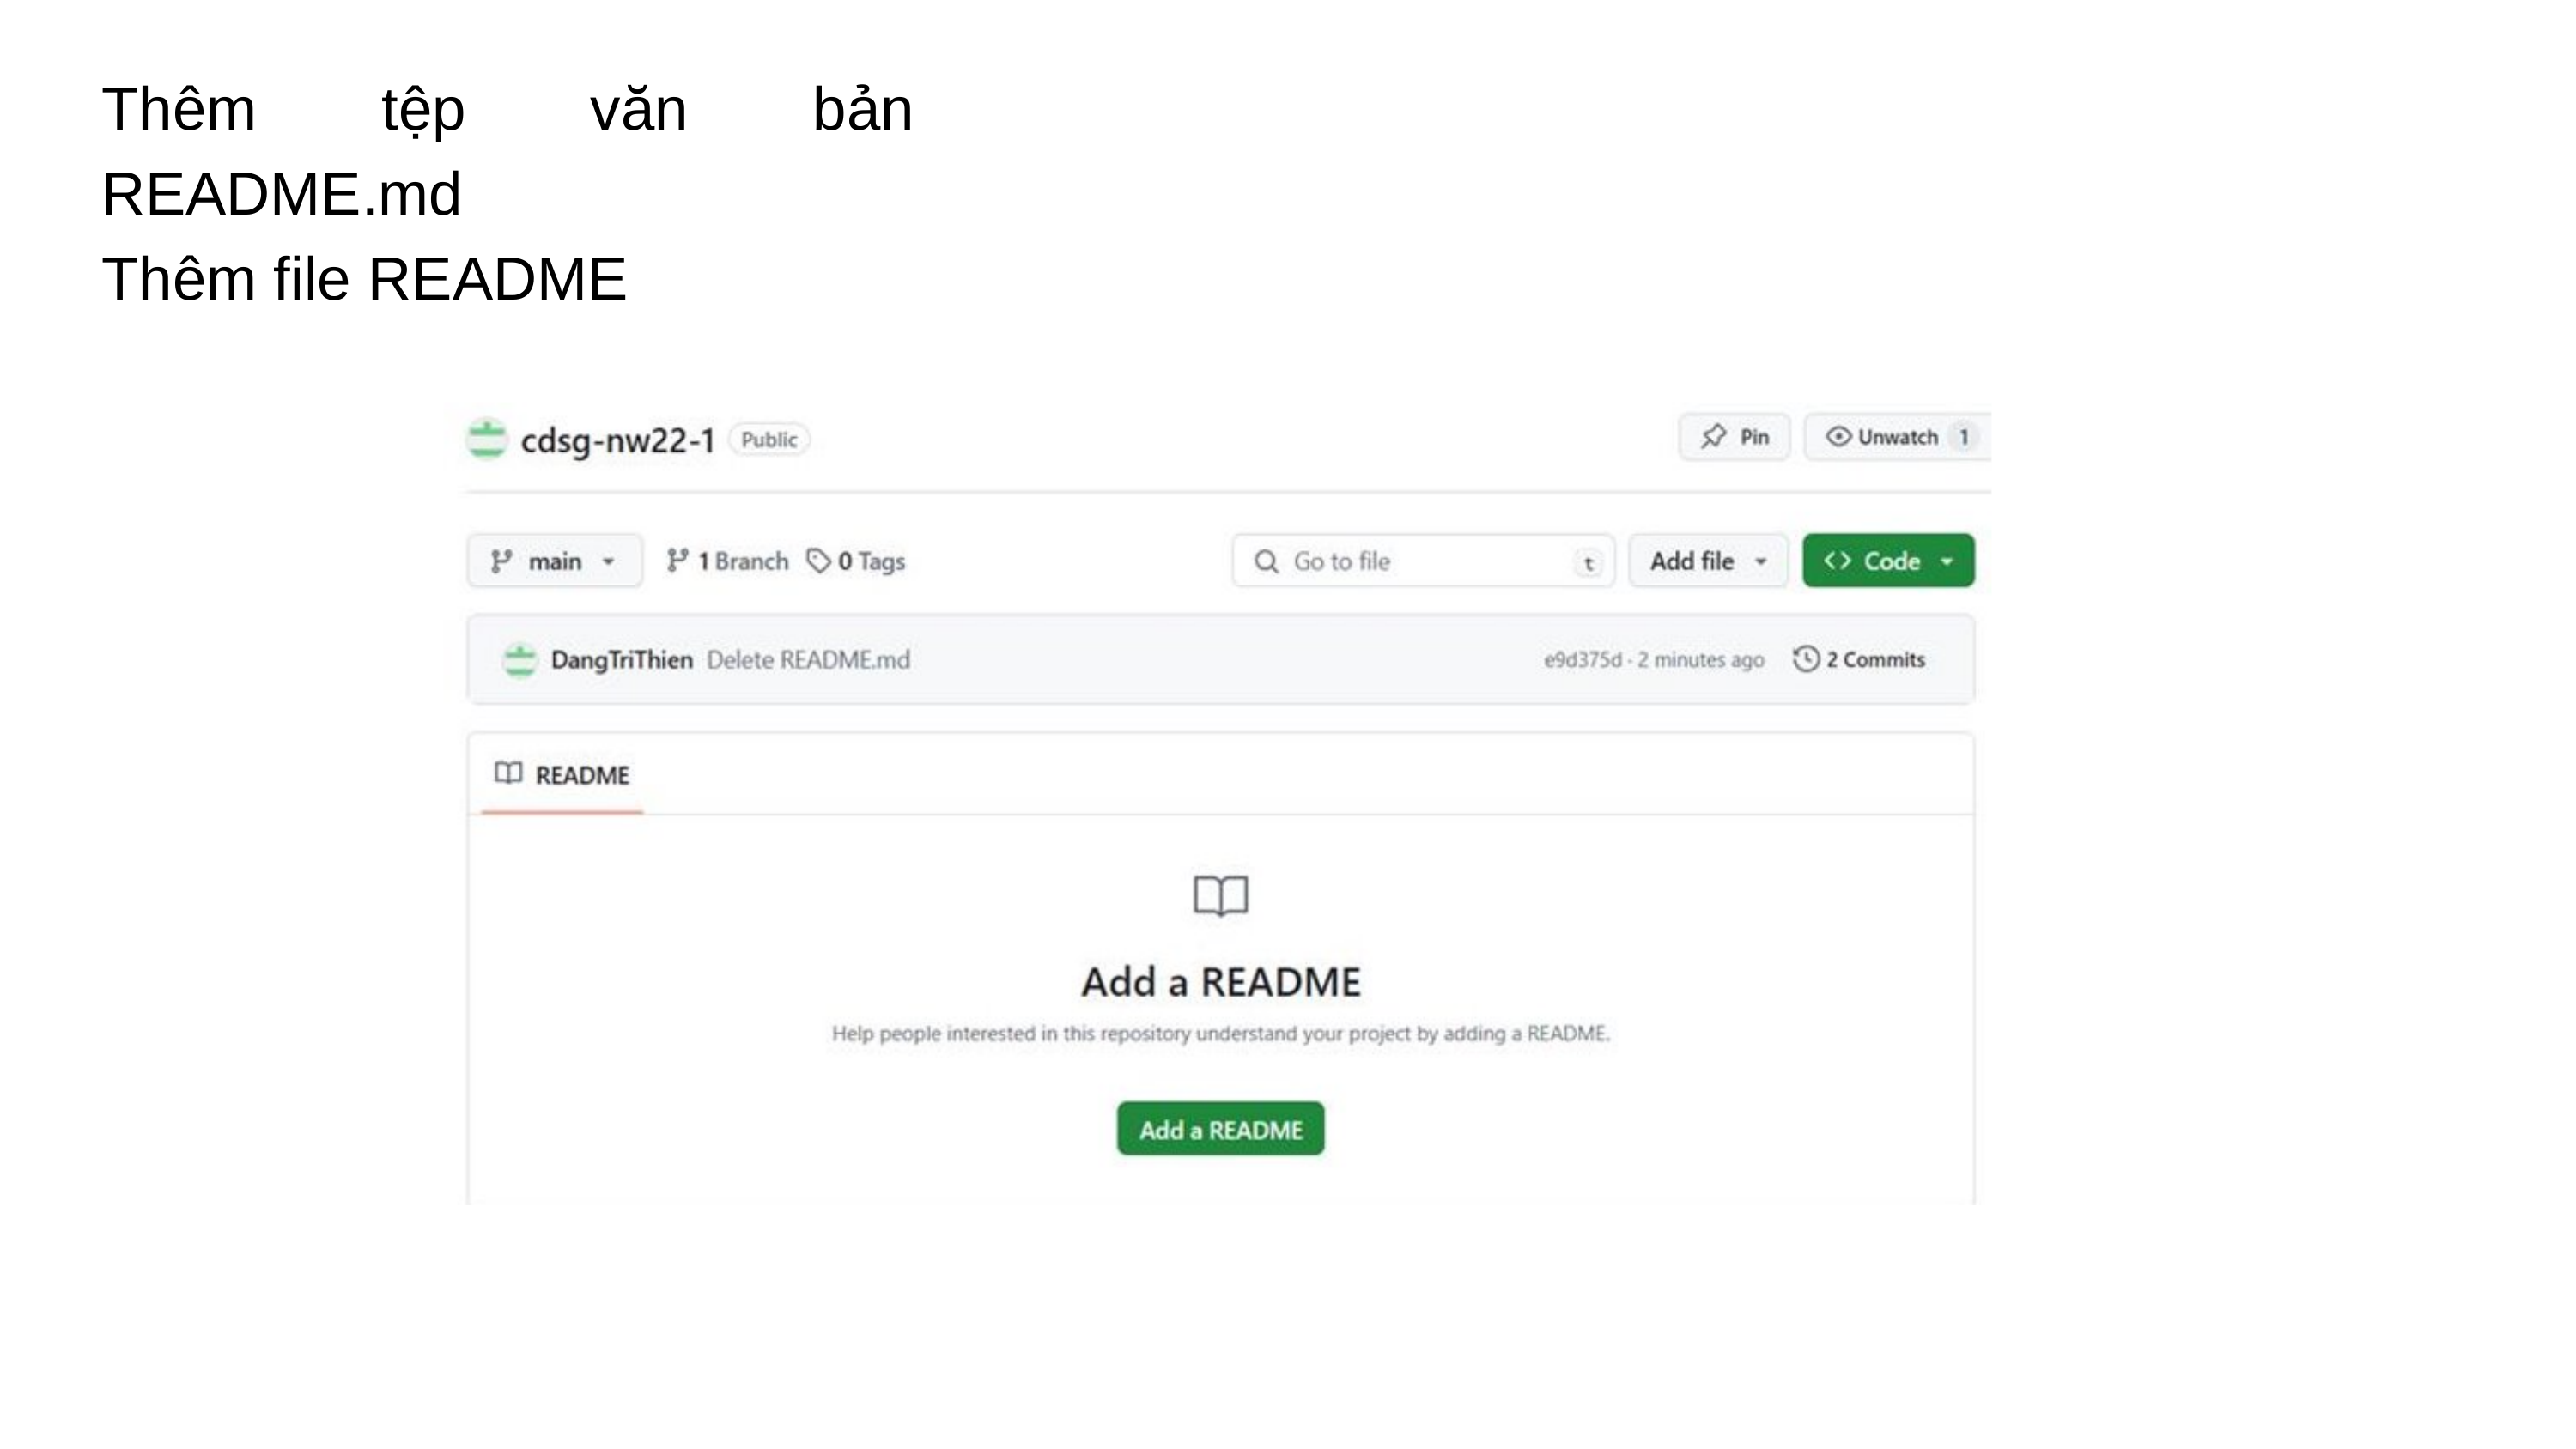

Thêm tệp văn bản README.md​
Thêm file README